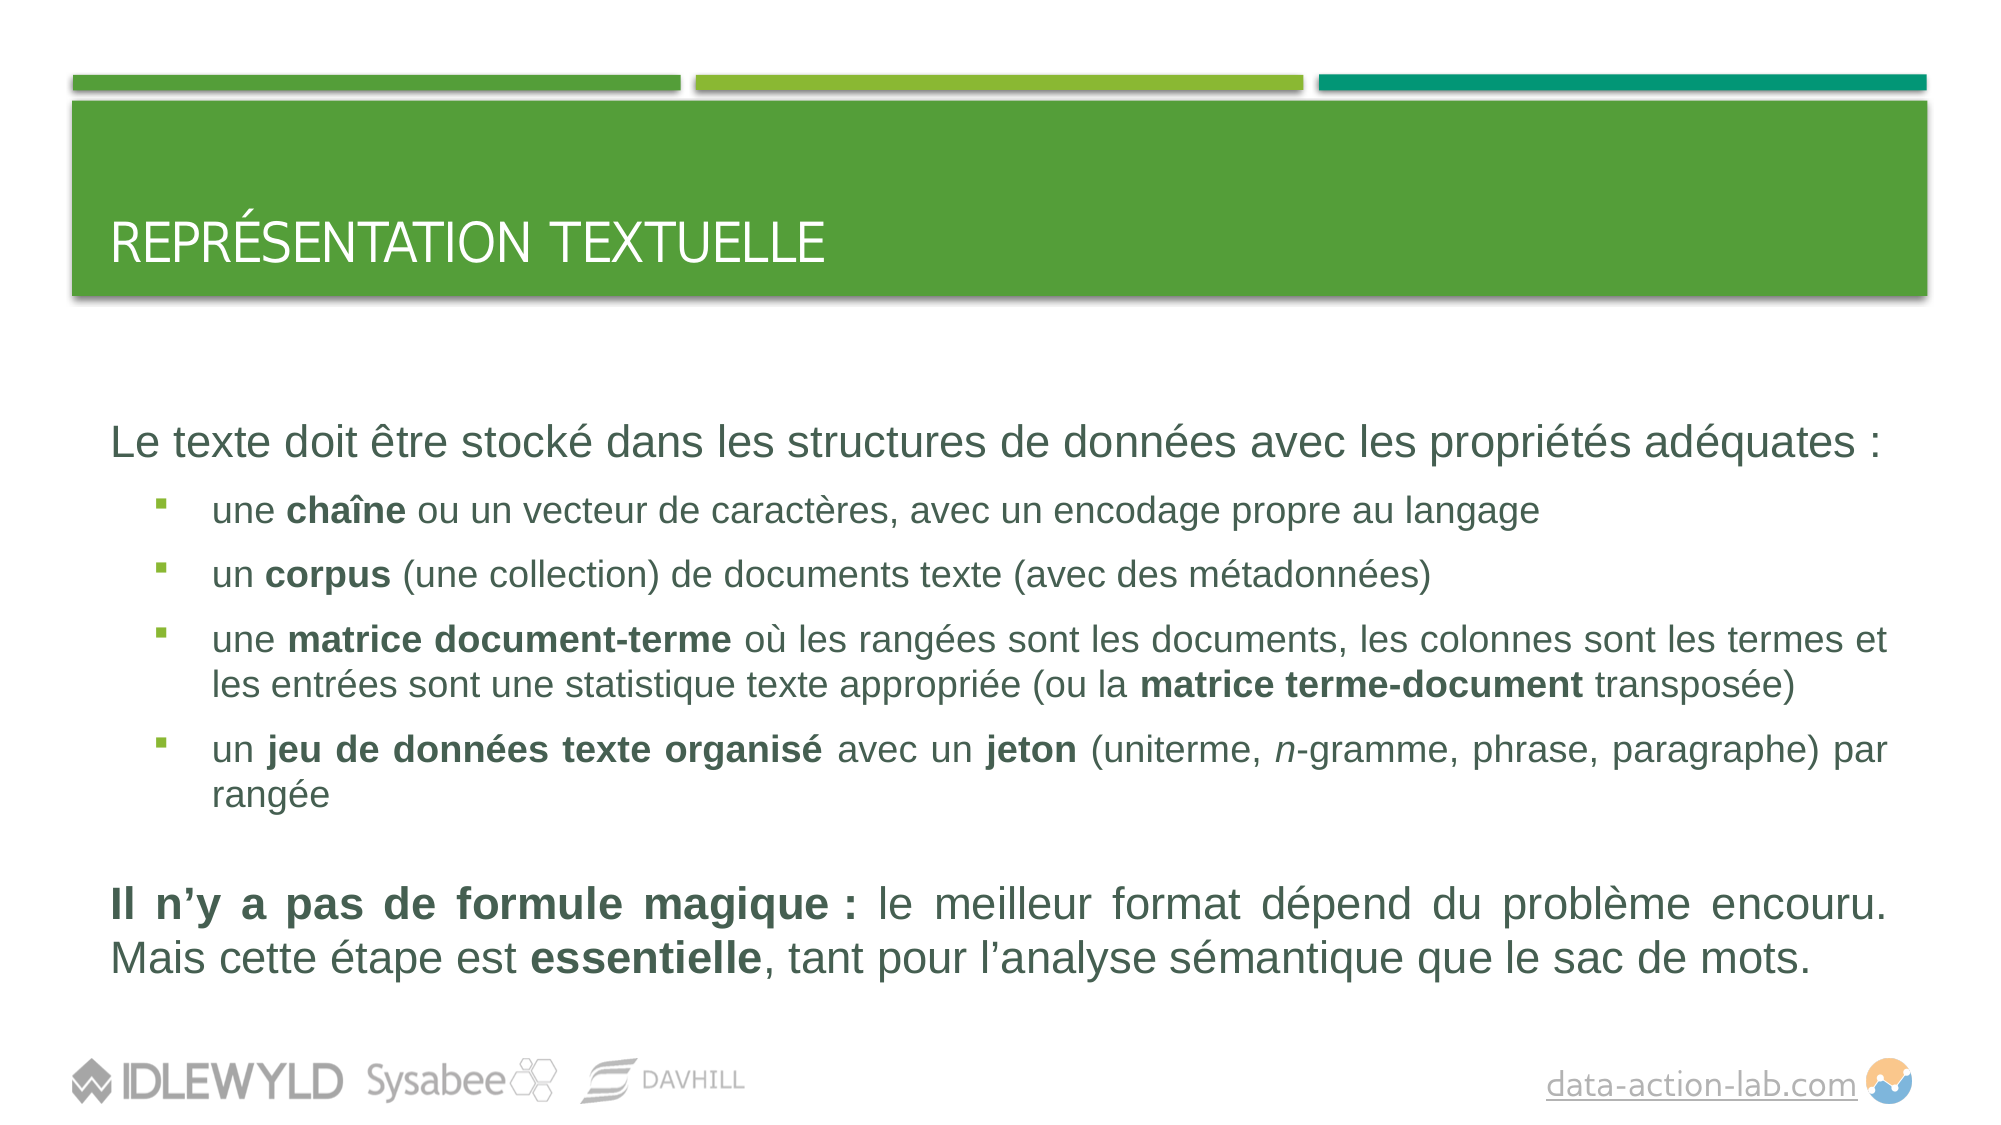

# Représentation textuelle
Le texte doit être stocké dans les structures de données avec les propriétés adéquates :
une chaîne ou un vecteur de caractères, avec un encodage propre au langage
un corpus (une collection) de documents texte (avec des métadonnées)
une matrice document-terme où les rangées sont les documents, les colonnes sont les termes et les entrées sont une statistique texte appropriée (ou la matrice terme-document transposée)
un jeu de données texte organisé avec un jeton (uniterme, n-gramme, phrase, paragraphe) par rangée

Il n’y a pas de formule magique : le meilleur format dépend du problème encouru. Mais cette étape est essentielle, tant pour l’analyse sémantique que le sac de mots.